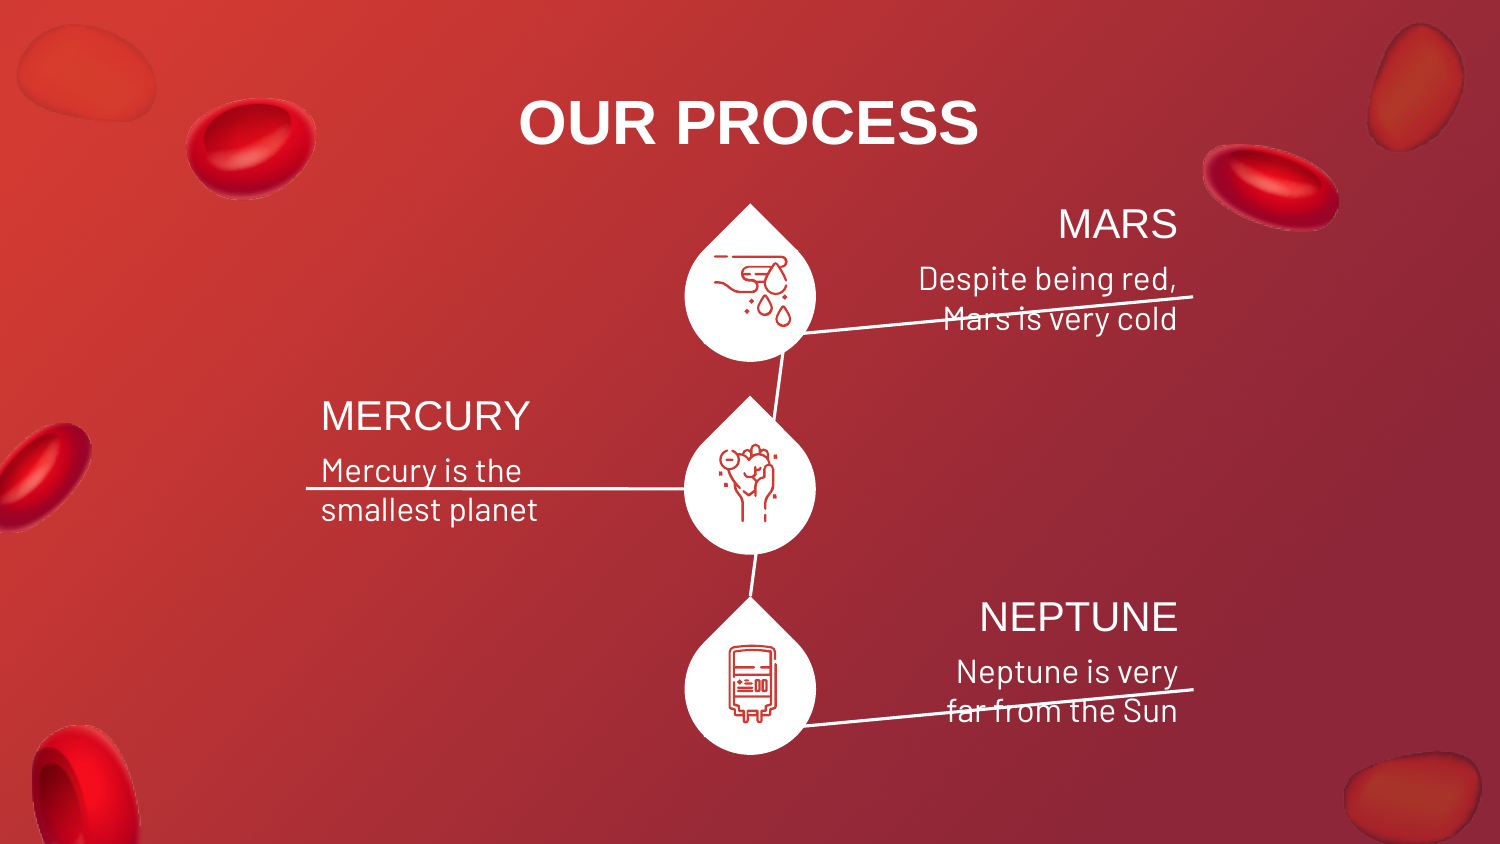

# OUR PROCESS
MARS

Despite being red, Mars is very cold
MERCURY

Mercury is the smallest planet
NEPTUNE

Neptune is very far from the Sun